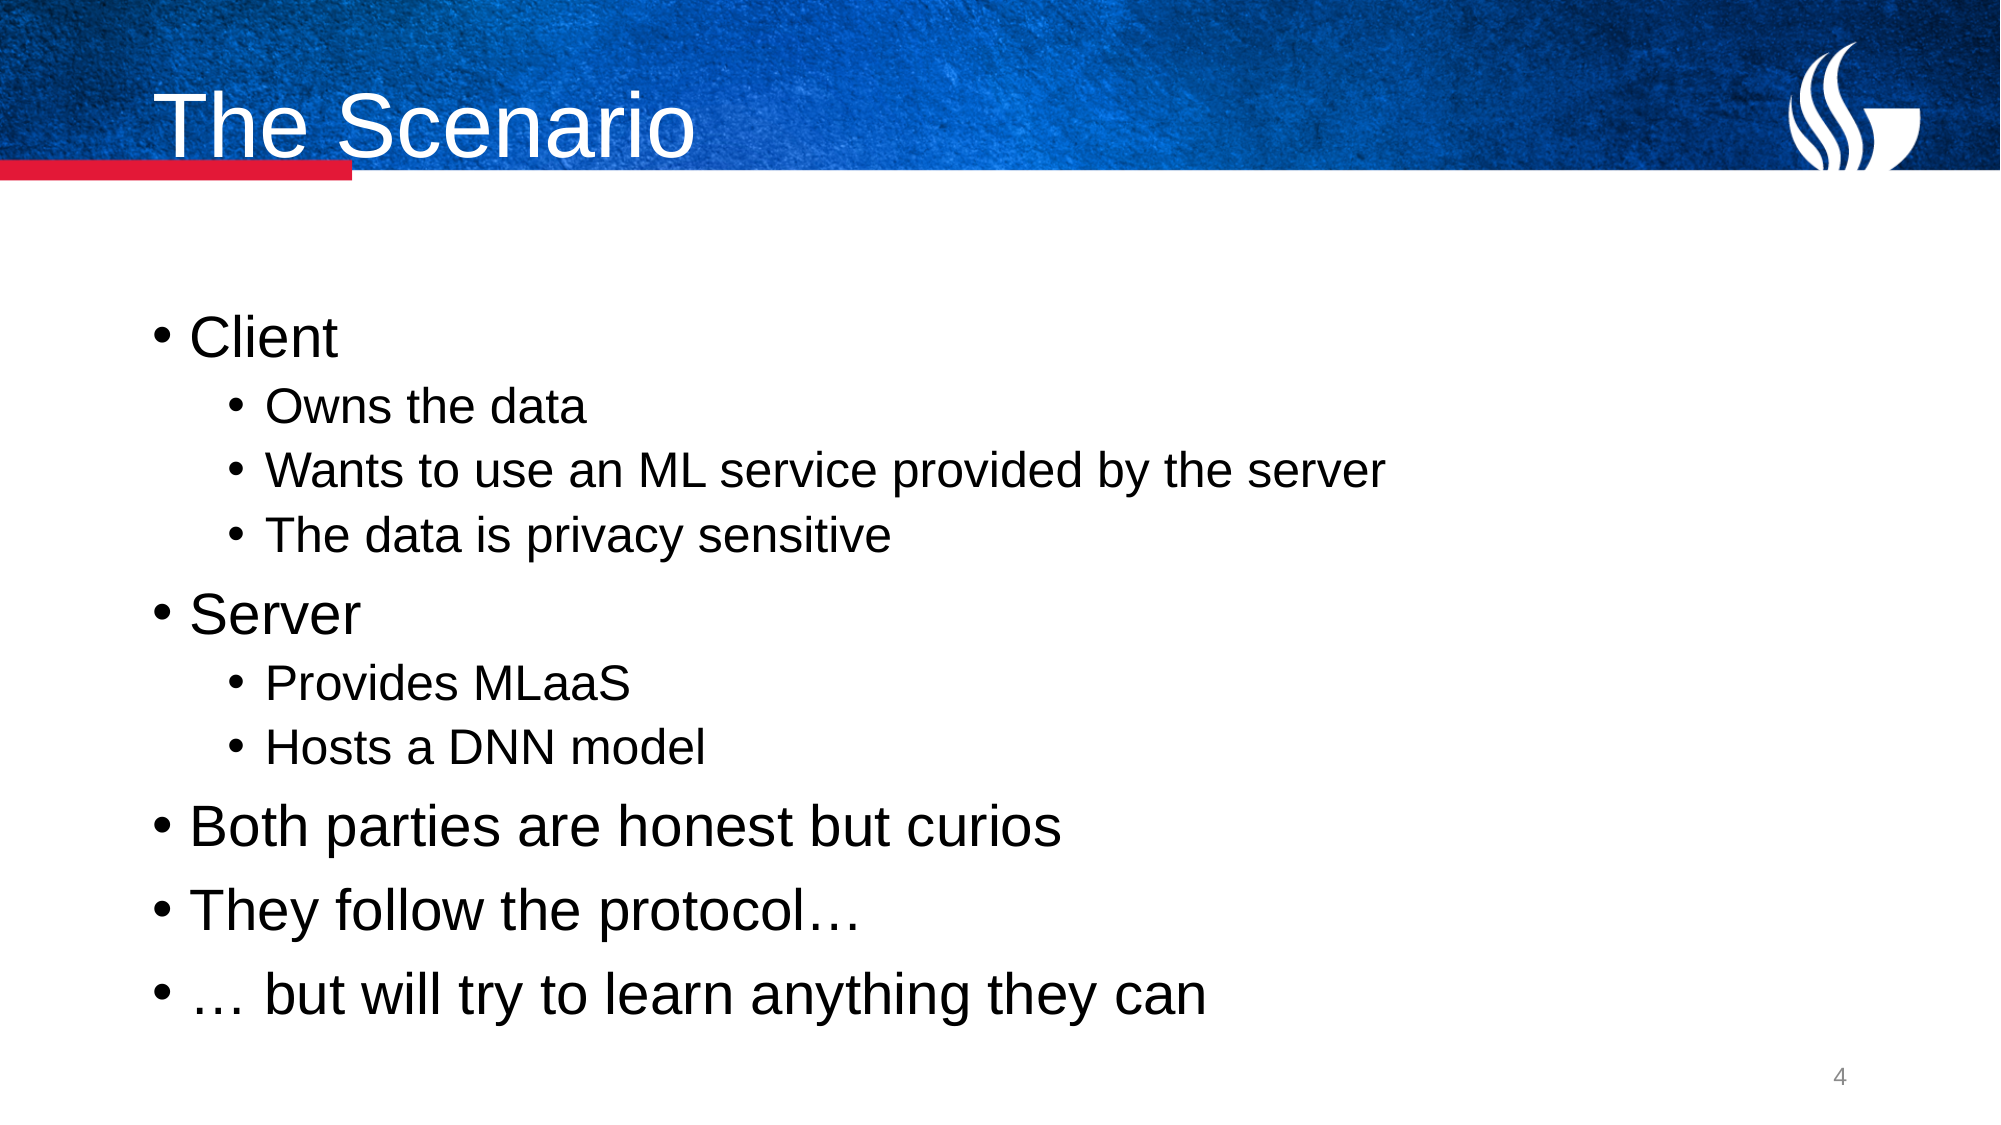

# The Scenario
Client
Owns the data
Wants to use an ML service provided by the server
The data is privacy sensitive
Server
Provides MLaaS
Hosts a DNN model
Both parties are honest but curios
They follow the protocol…
… but will try to learn anything they can

4